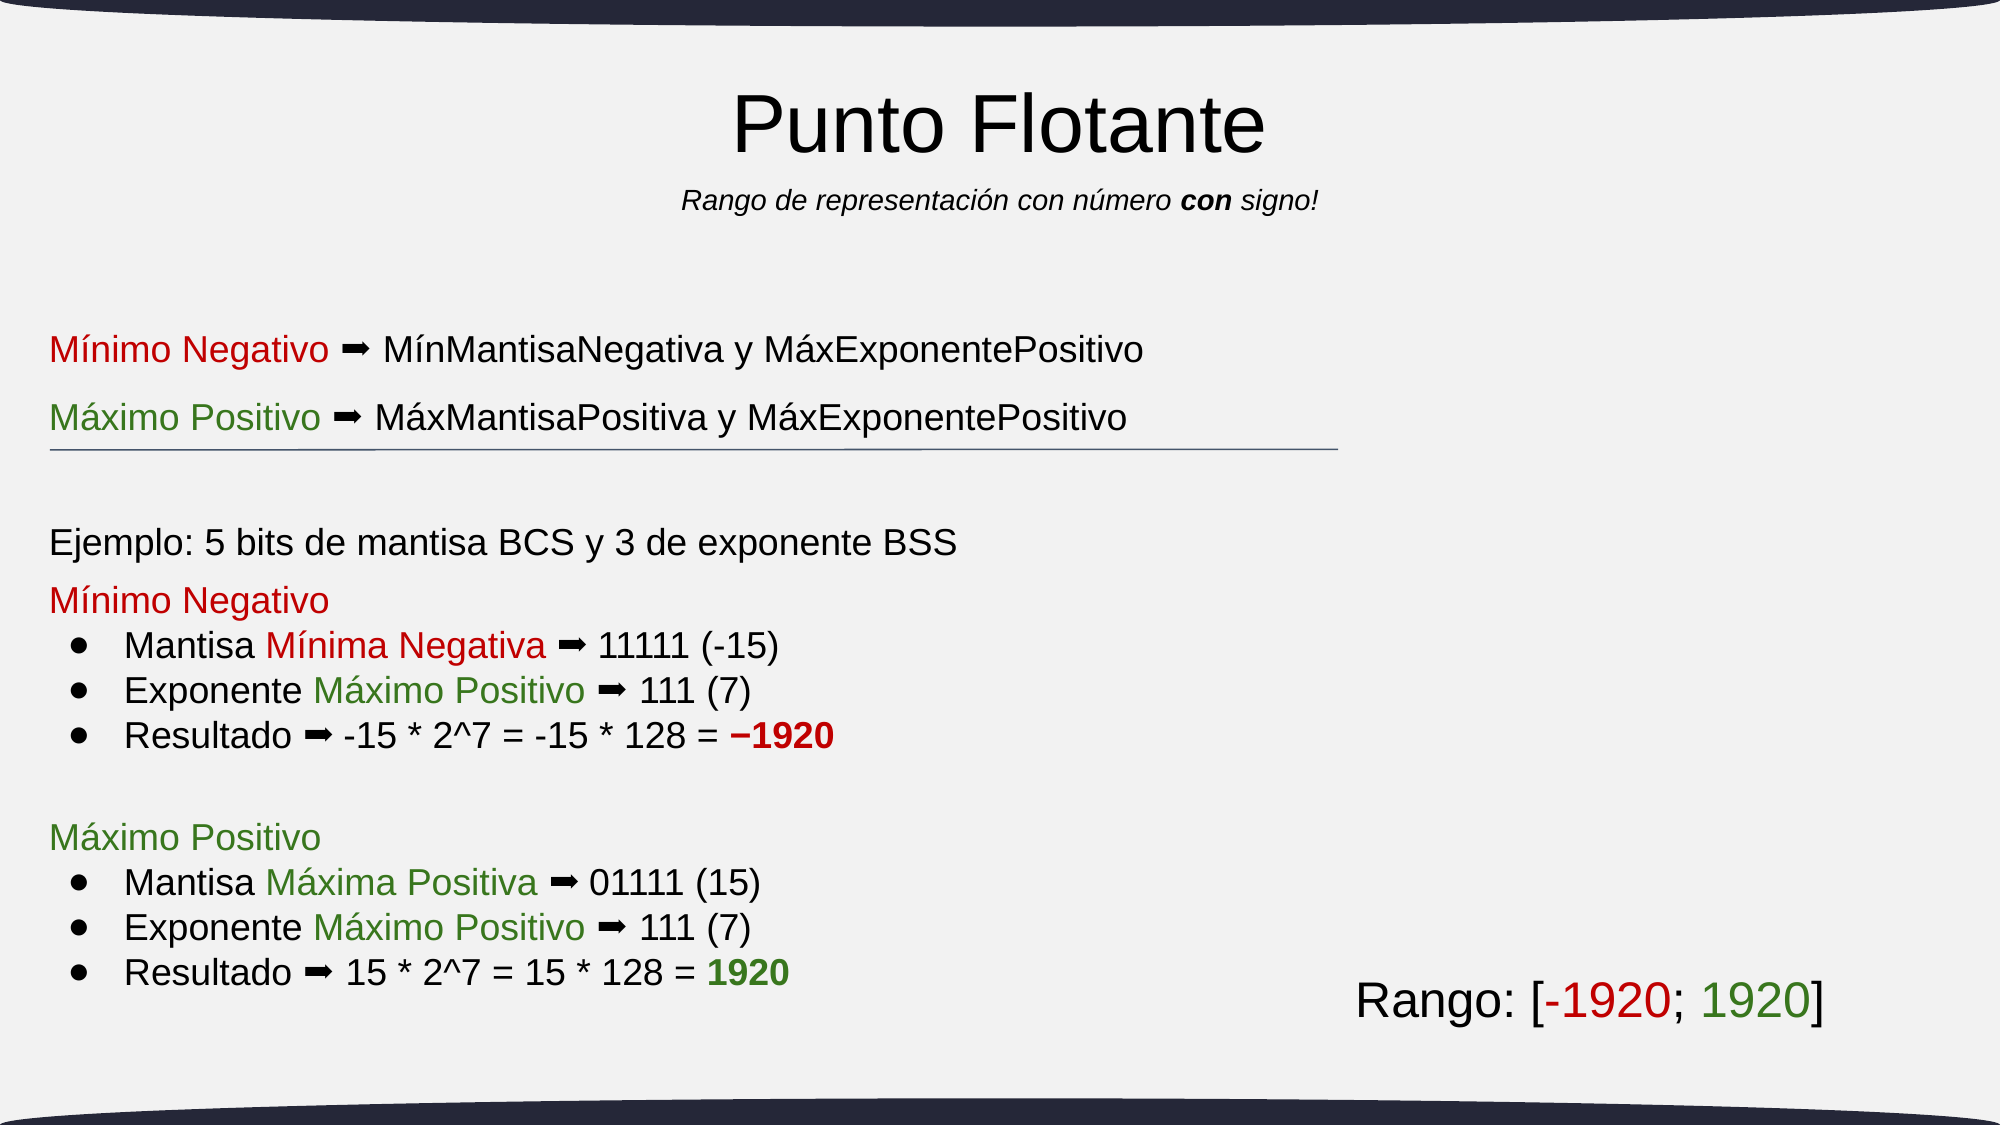

# Punto Flotante
Rango de representación con número con signo!
Mínimo Negativo 🠲 MínMantisaNegativa y MáxExponentePositivo
Máximo Positivo 🠲 MáxMantisaPositiva y MáxExponentePositivo
Ejemplo: 5 bits de mantisa BCS y 3 de exponente BSS
Mínimo Negativo
Mantisa Mínima Negativa 🠲 11111 (-15)
Exponente Máximo Positivo 🠲 111 (7)
Resultado 🠲 -15 * 2^7 = -15 * 128 = −1920
Máximo Positivo
Mantisa Máxima Positiva 🠲 01111 (15)
Exponente Máximo Positivo 🠲 111 (7)
Resultado 🠲 15 * 2^7 = 15 * 128 = 1920
Rango: [-1920; 1920]